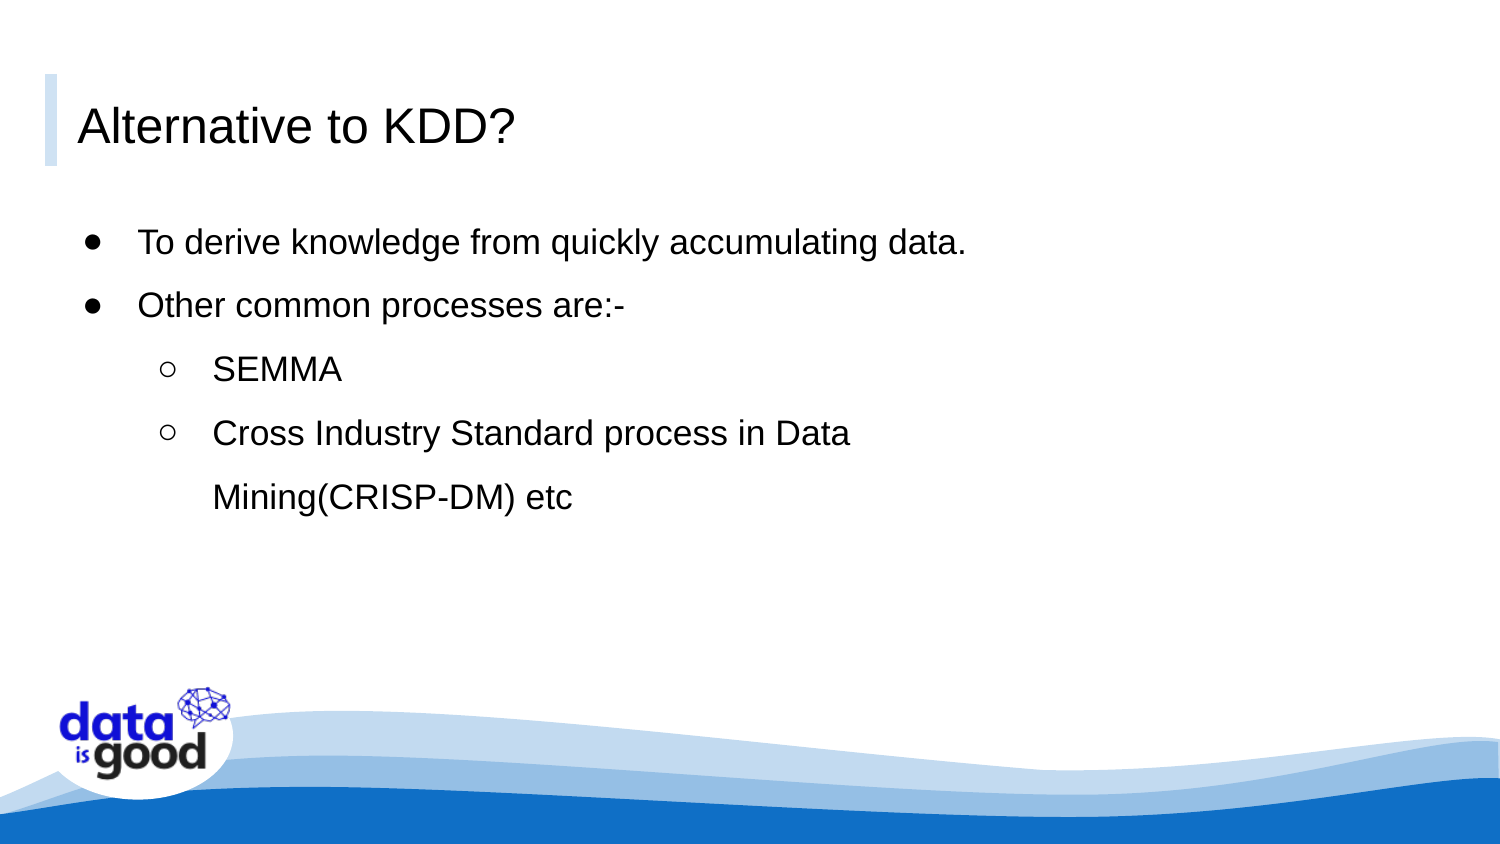

# Alternative to KDD?
To derive knowledge from quickly accumulating data.
Other common processes are:-
SEMMA
Cross Industry Standard process in Data Mining(CRISP-DM) etc